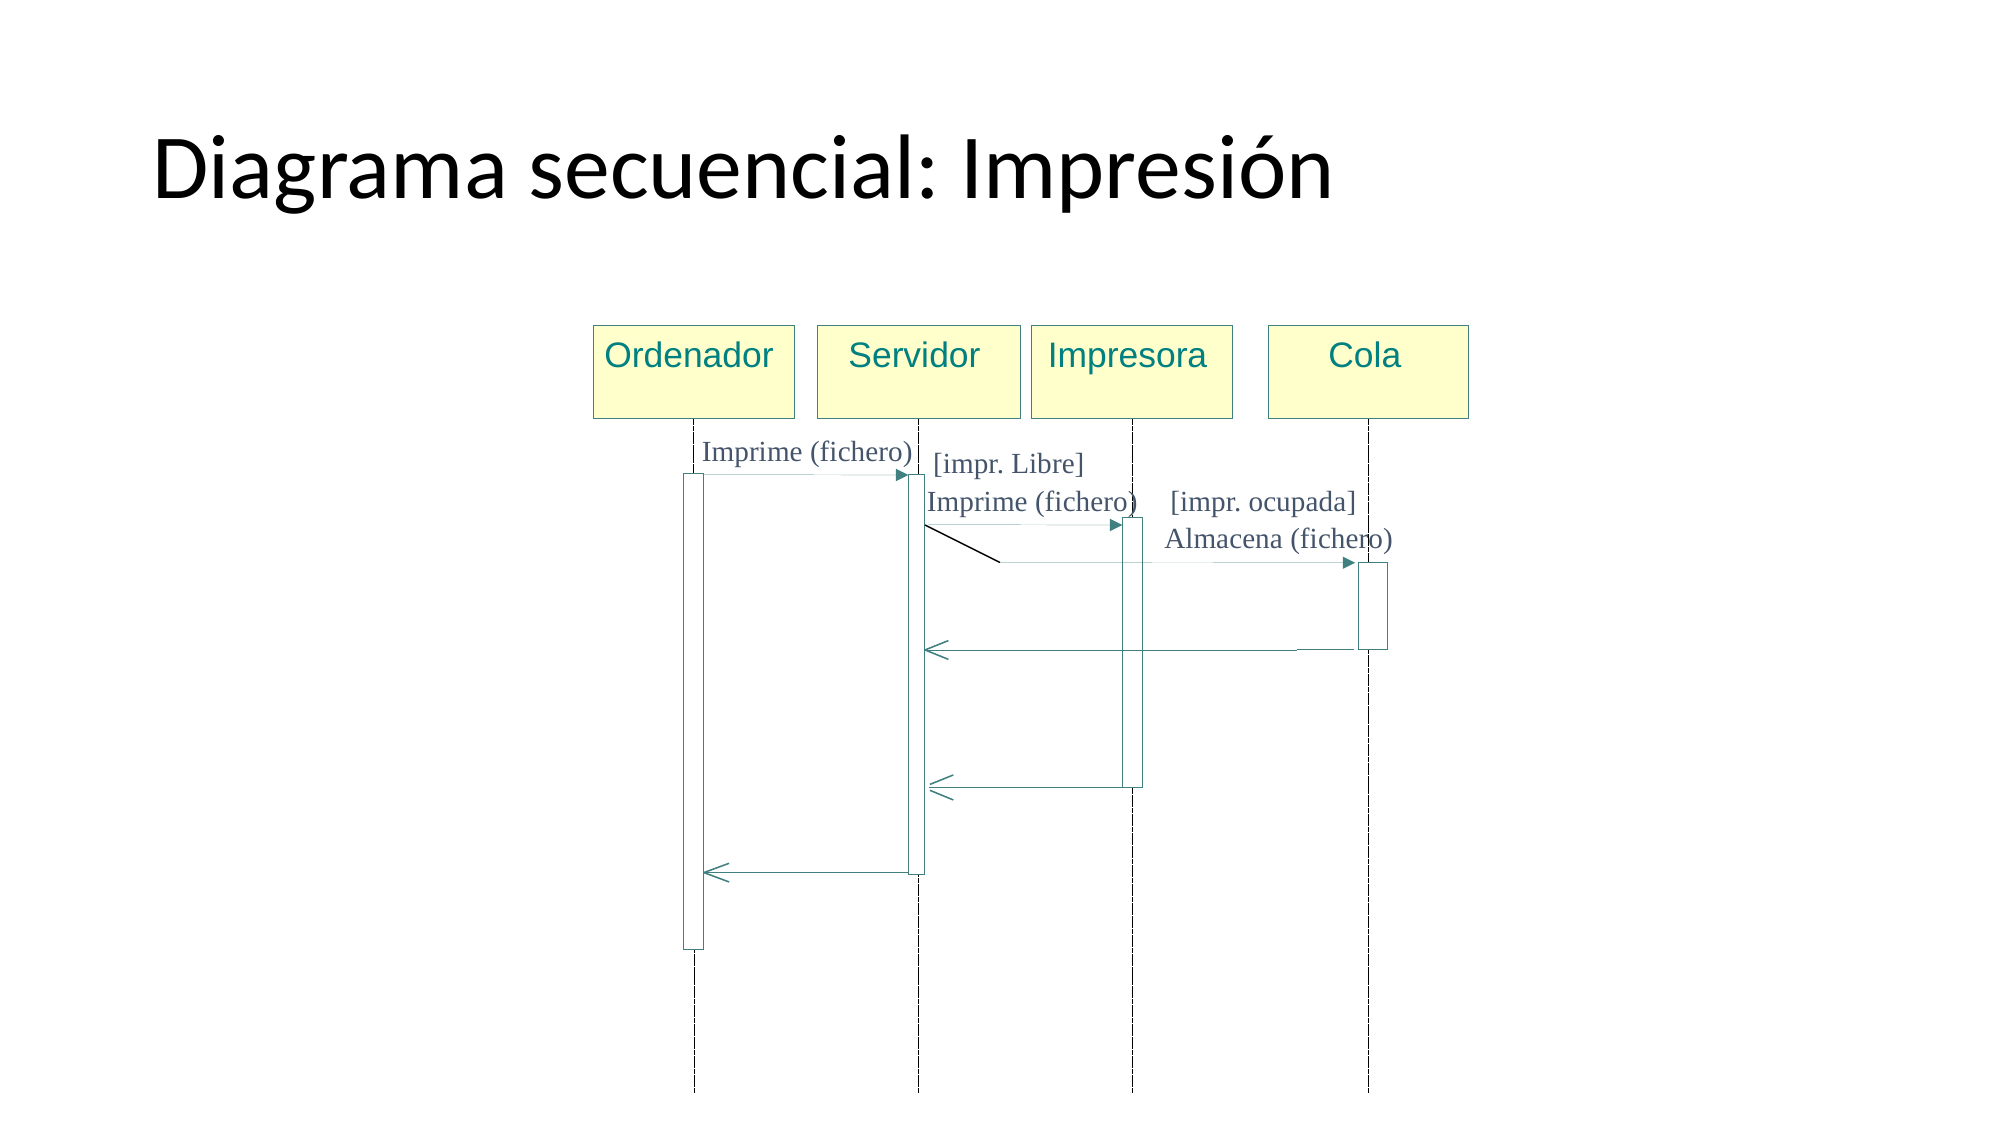

# Diagrama secuencial: Impresión

Ordenador
Servidor
Impresora
Cola

Imprime (fichero)
[impr. Libre]

Imprime (fichero)
[impr. ocupada]
Almacena (fichero)